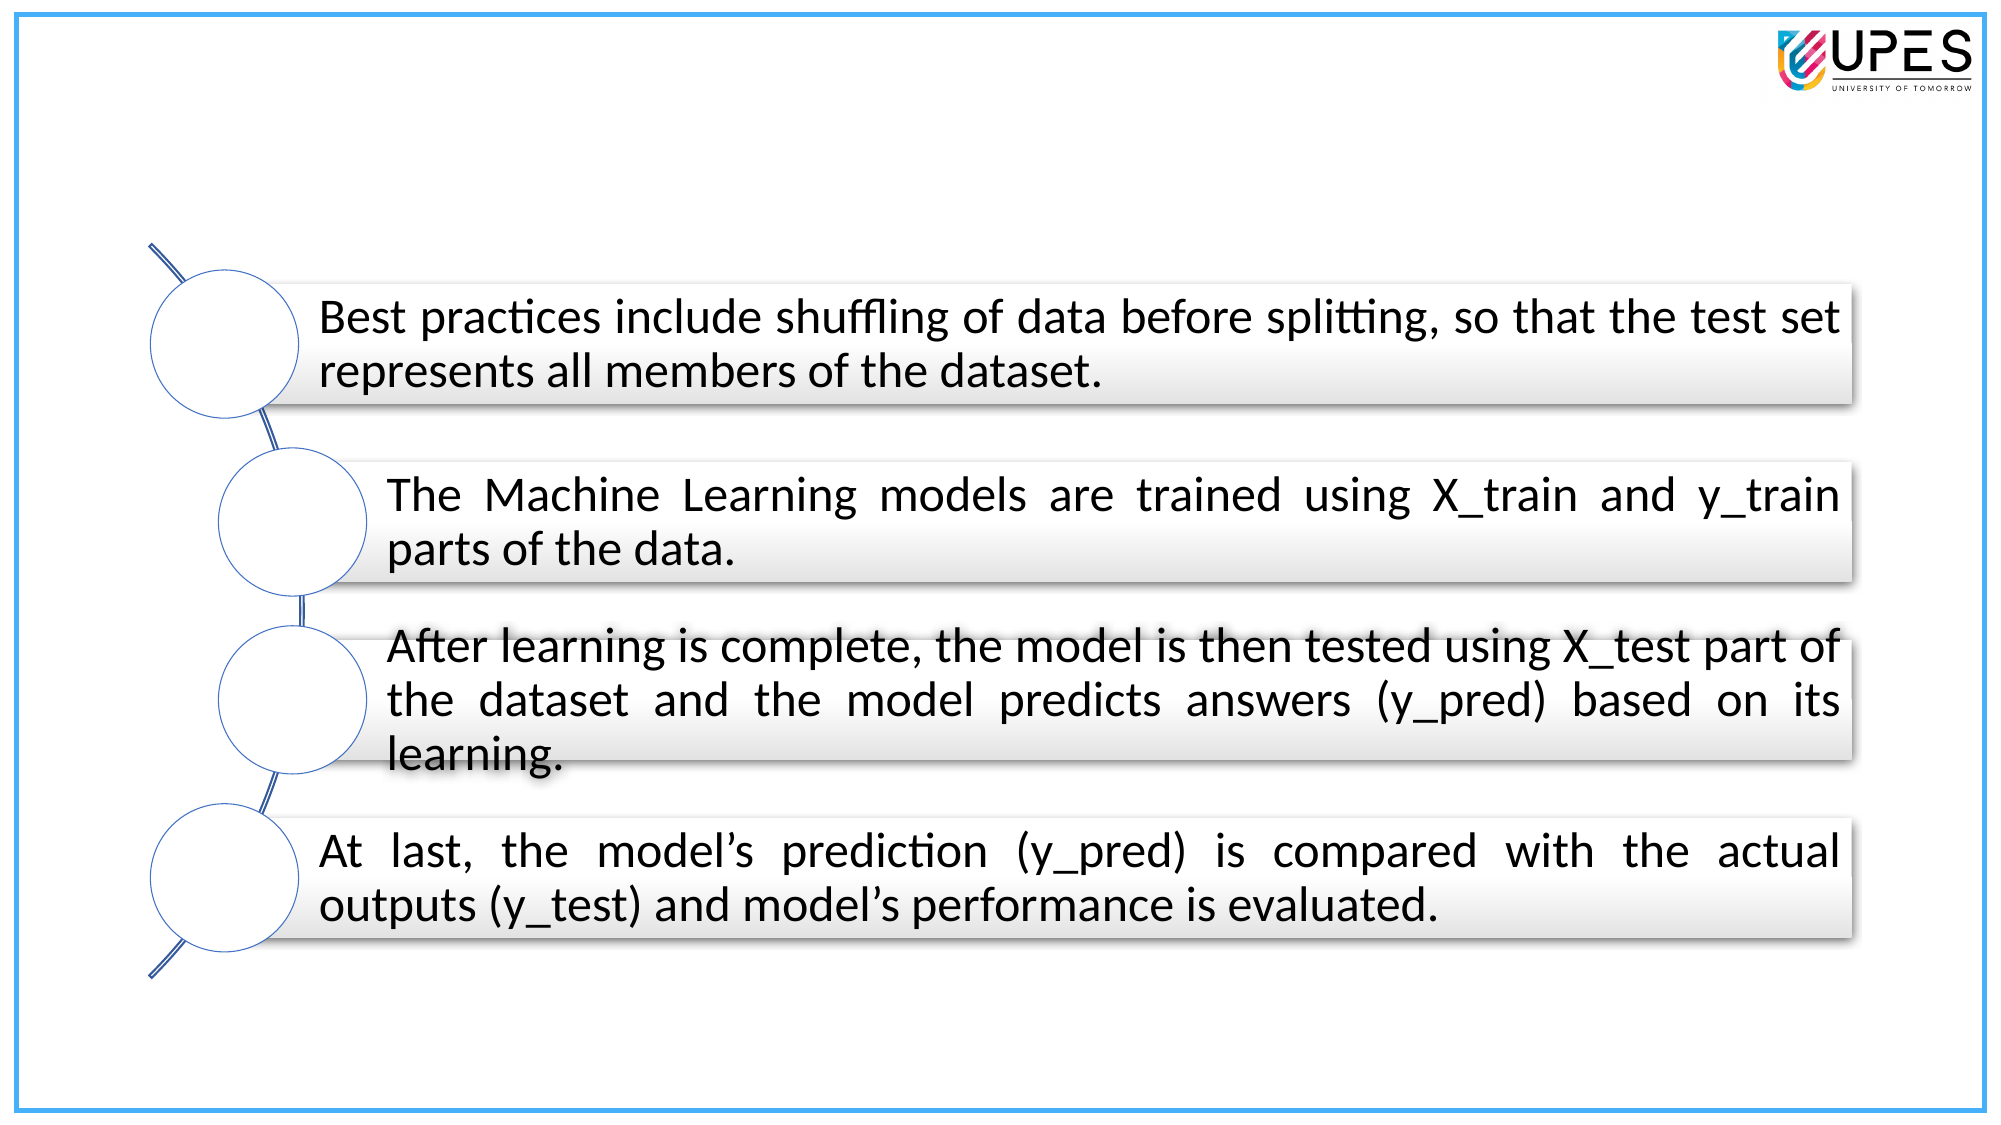

# What happens in Data Division?

Best practices include shuffling of data before splitting, so that the test set represents all members of the dataset.
The Machine Learning models are trained using X_train and y_train parts of the data.
After learning is complete, the model is then tested using X_test part of the dataset and the model predicts answers (y_pred) based on its learning.
At last, the model’s prediction (y_pred) is compared with the actual outputs (y_test) and model’s performance is evaluated.